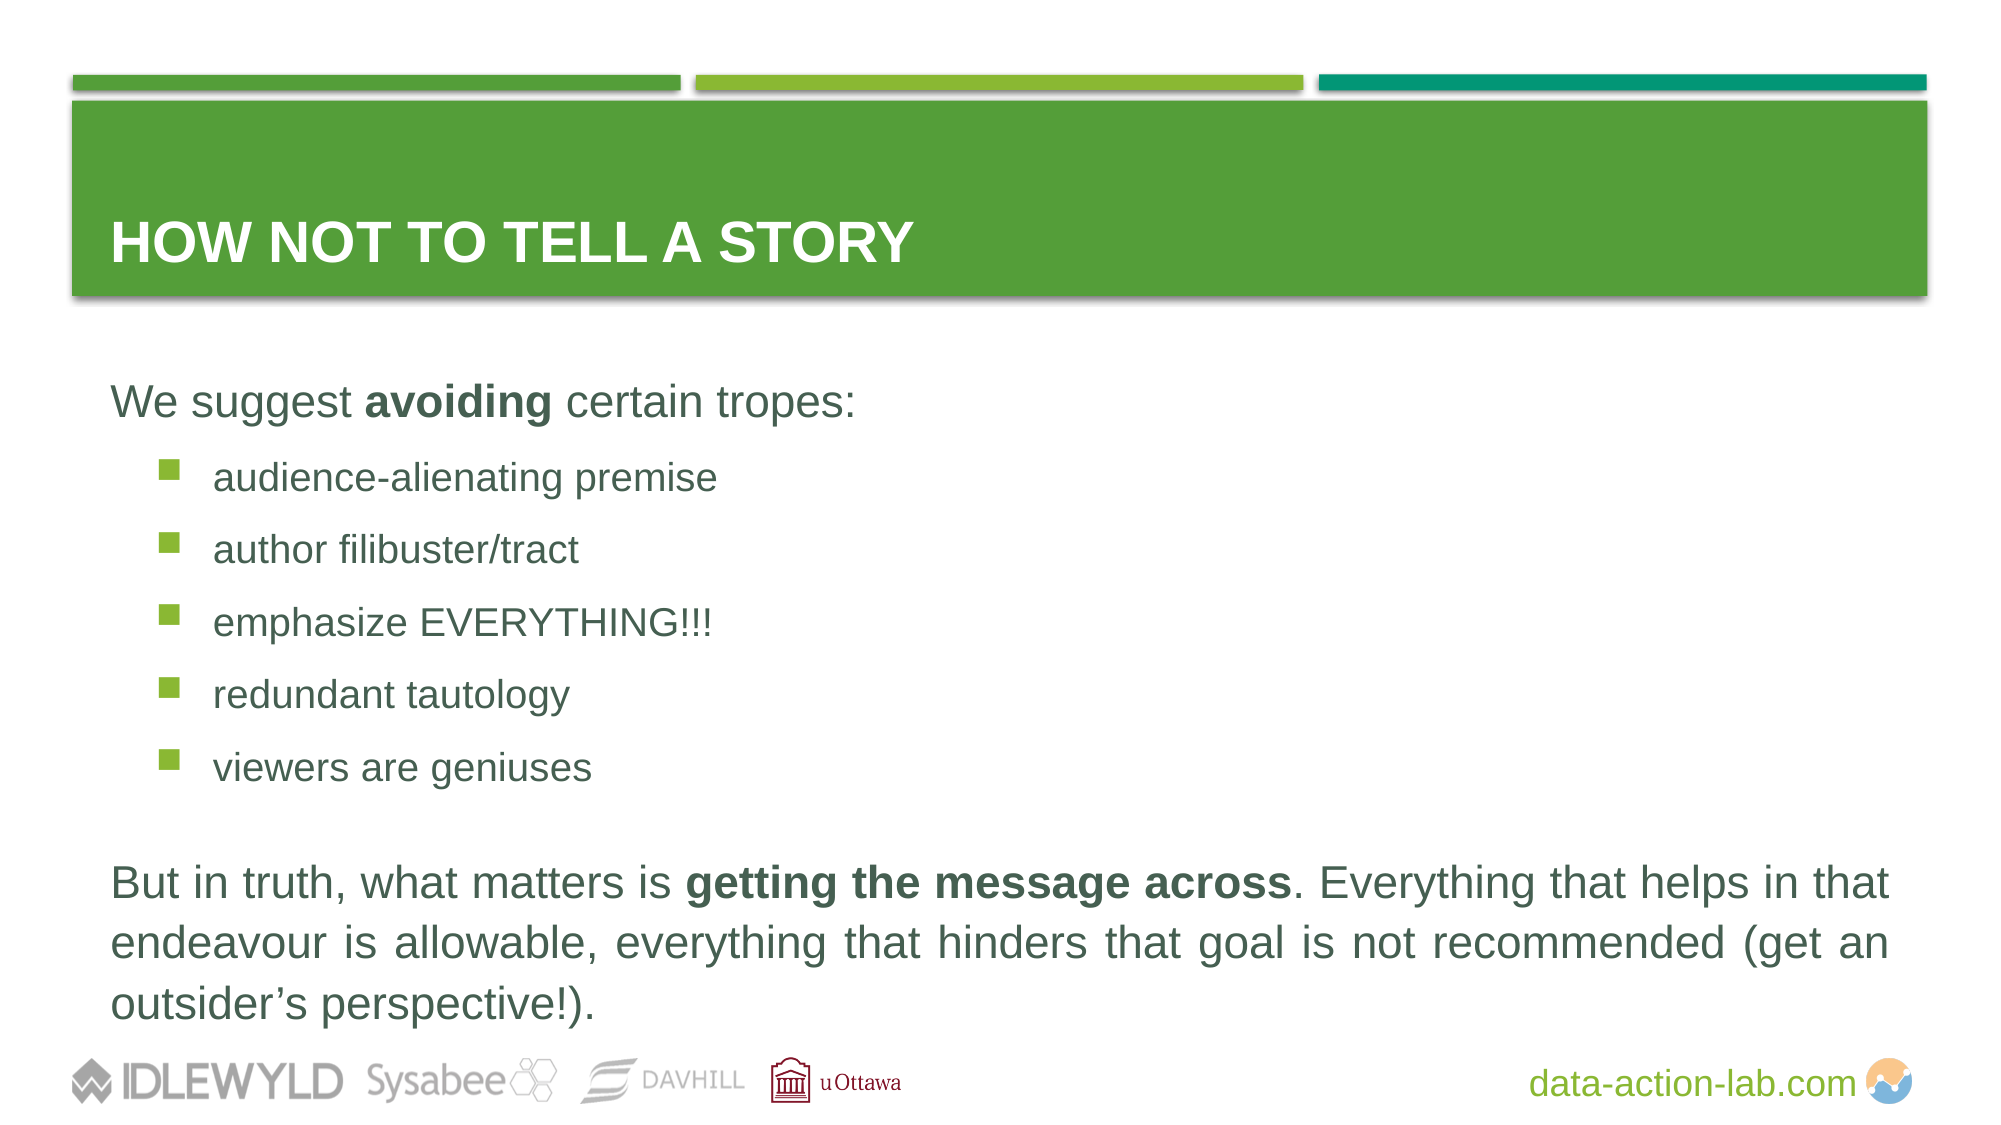

# HOW NOT TO TELL A STORY
We suggest avoiding certain tropes:
audience-alienating premise
author filibuster/tract
emphasize EVERYTHING!!!
redundant tautology
viewers are geniuses
But in truth, what matters is getting the message across. Everything that helps in that endeavour is allowable, everything that hinders that goal is not recommended (get an outsider’s perspective!).